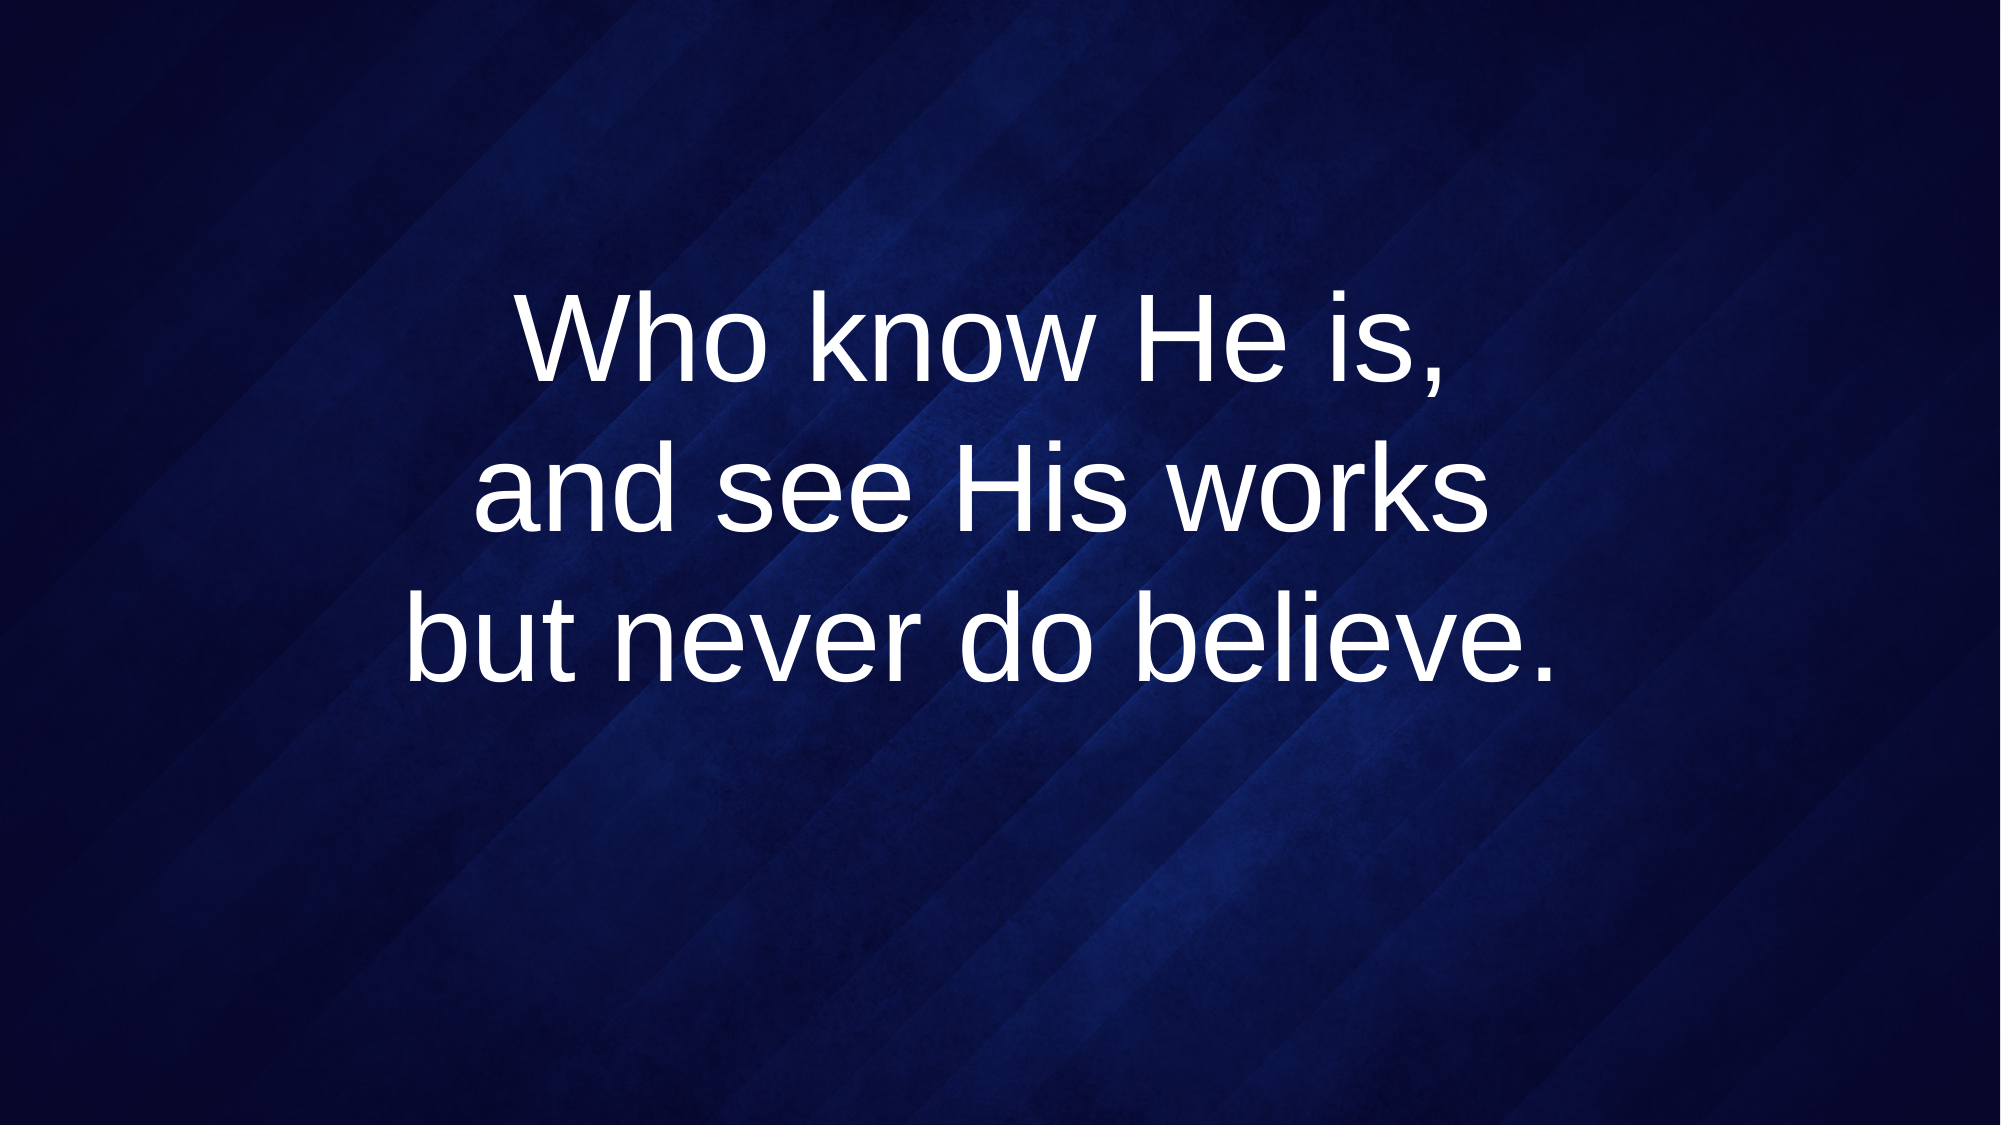

# Who know He is, and see His works but never do believe.